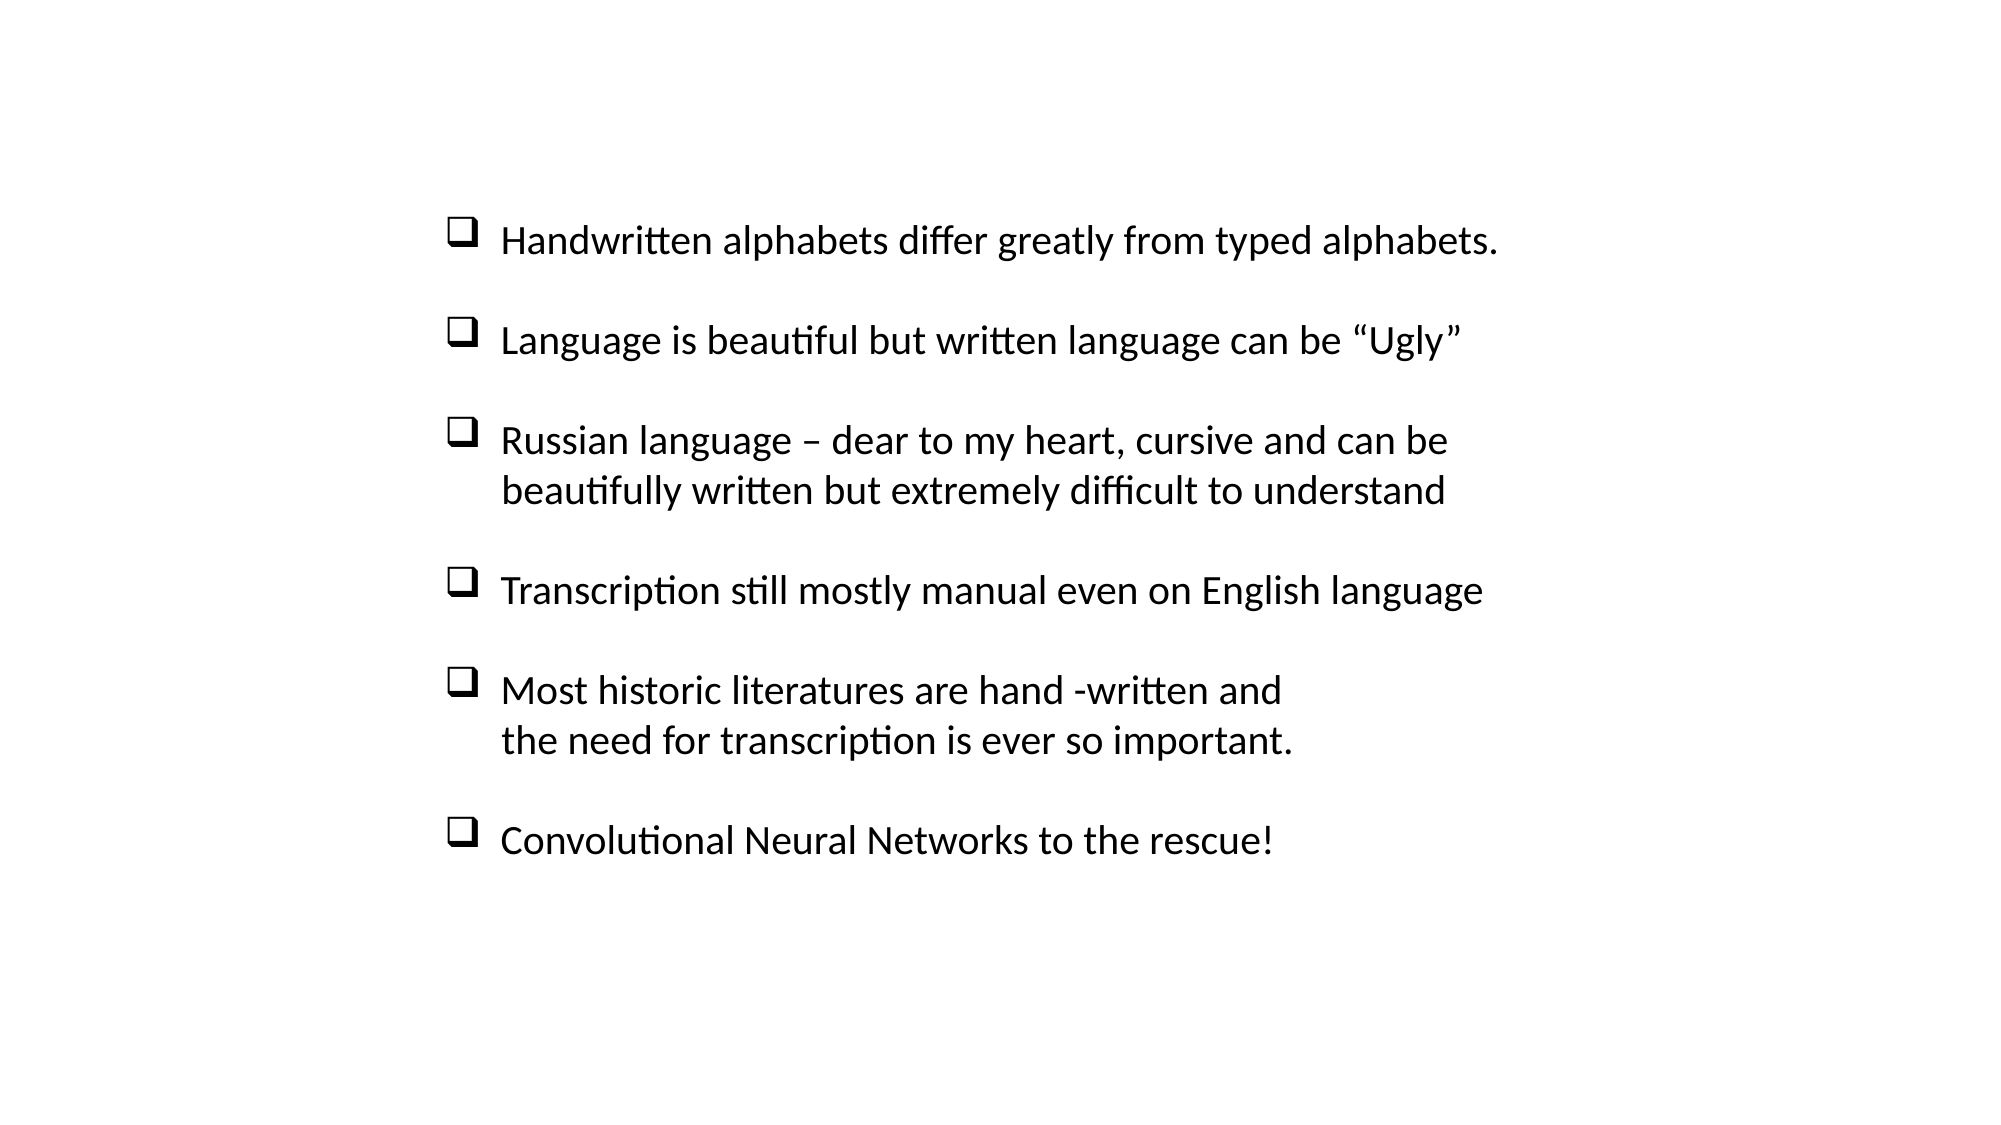

Handwritten alphabets differ greatly from typed alphabets.

 Language is beautiful but written language can be “Ugly”

 Russian language – dear to my heart, cursive and can be
      beautifully written but extremely difficult to understand

Transcription still mostly manual even on English language

Most historic literatures are hand -written and
      the need for transcription is ever so important.

Convolutional Neural Networks to the rescue!